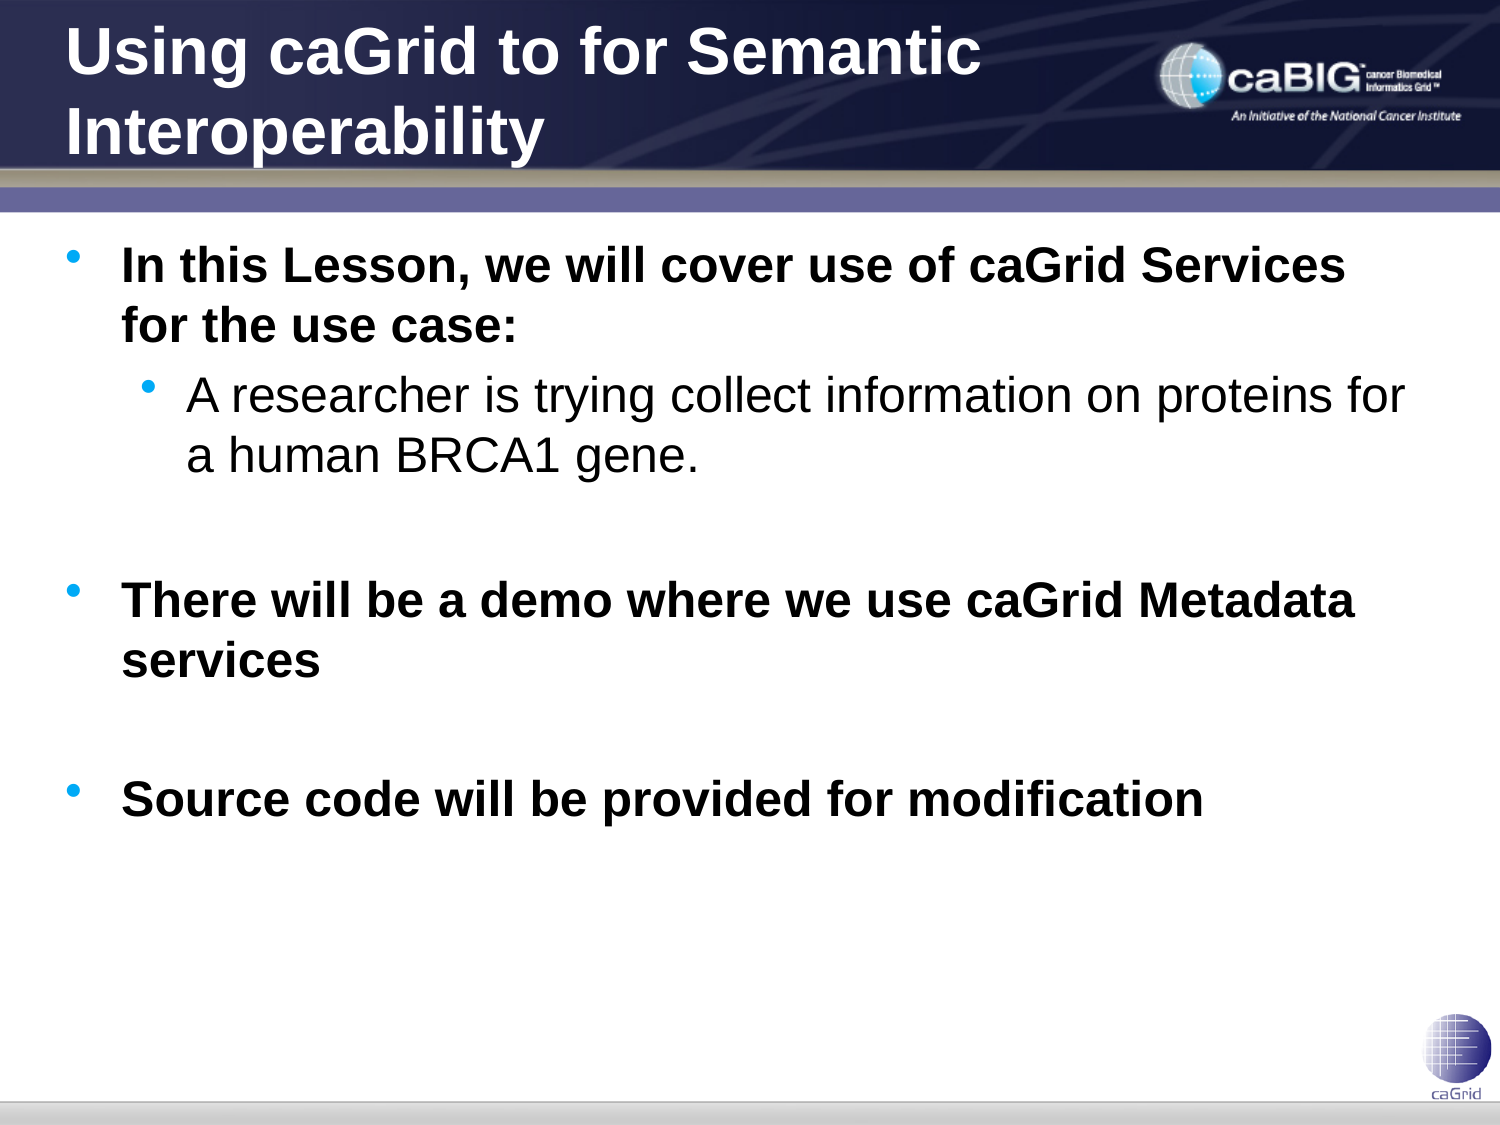

# Using caGrid to for Semantic  Interoperability
In this Lesson, we will cover use of caGrid Services for the use case:
A researcher is trying collect information on proteins for a human BRCA1 gene.

There will be a demo where we use caGrid Metadata services

Source code will be provided for modification